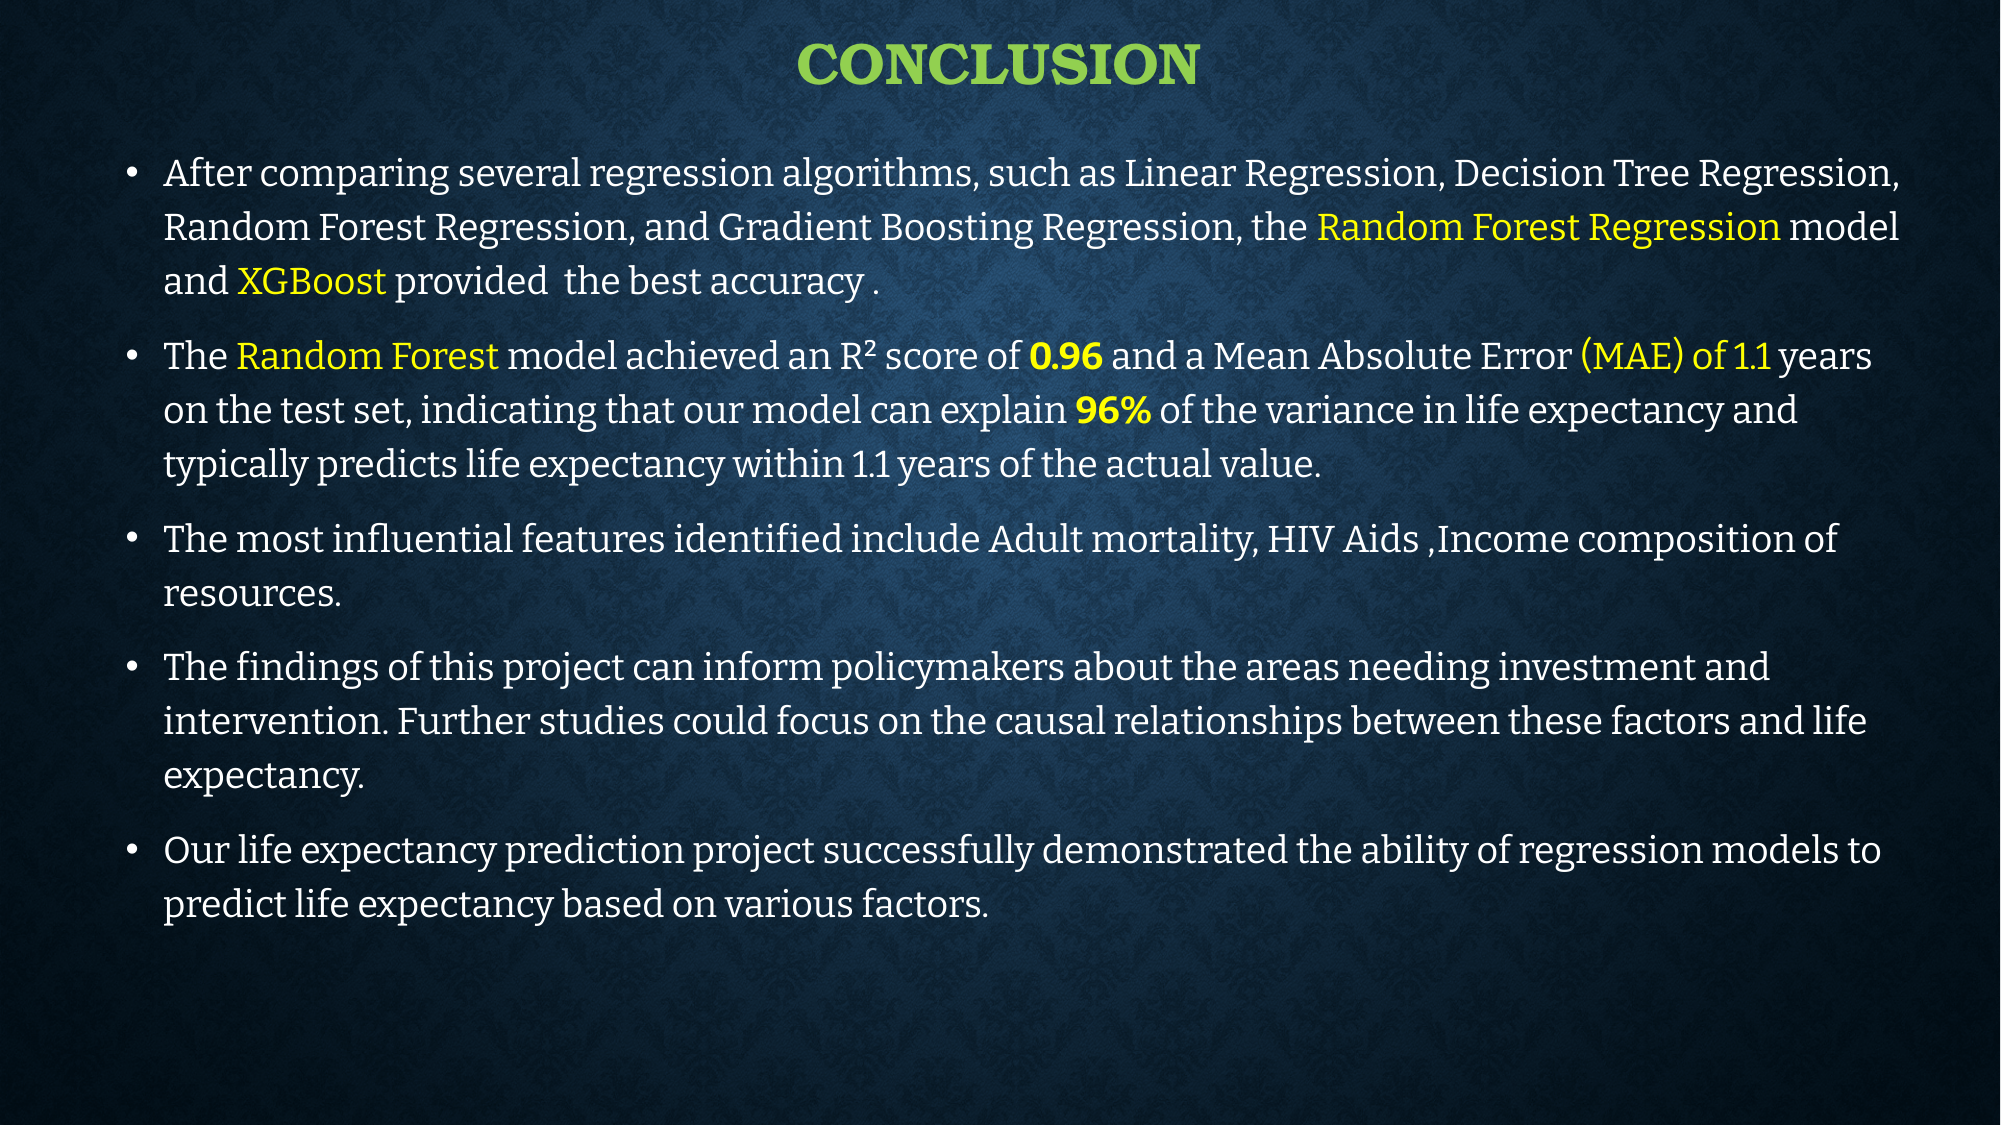

# Conclusion
After comparing several regression algorithms, such as Linear Regression, Decision Tree Regression, Random Forest Regression, and Gradient Boosting Regression, the Random Forest Regression model  and XGBoost provided  the best accuracy .
The Random Forest model achieved an R² score of 0.96 and a Mean Absolute Error (MAE) of 1.1 years on the test set, indicating that our model can explain 96% of the variance in life expectancy and typically predicts life expectancy within 1.1 years of the actual value.
The most influential features identified include Adult mortality, HIV Aids ,Income composition of resources.
The findings of this project can inform policymakers about the areas needing investment and intervention. Further studies could focus on the causal relationships between these factors and life expectancy.
Our life expectancy prediction project successfully demonstrated the ability of regression models to predict life expectancy based on various factors.